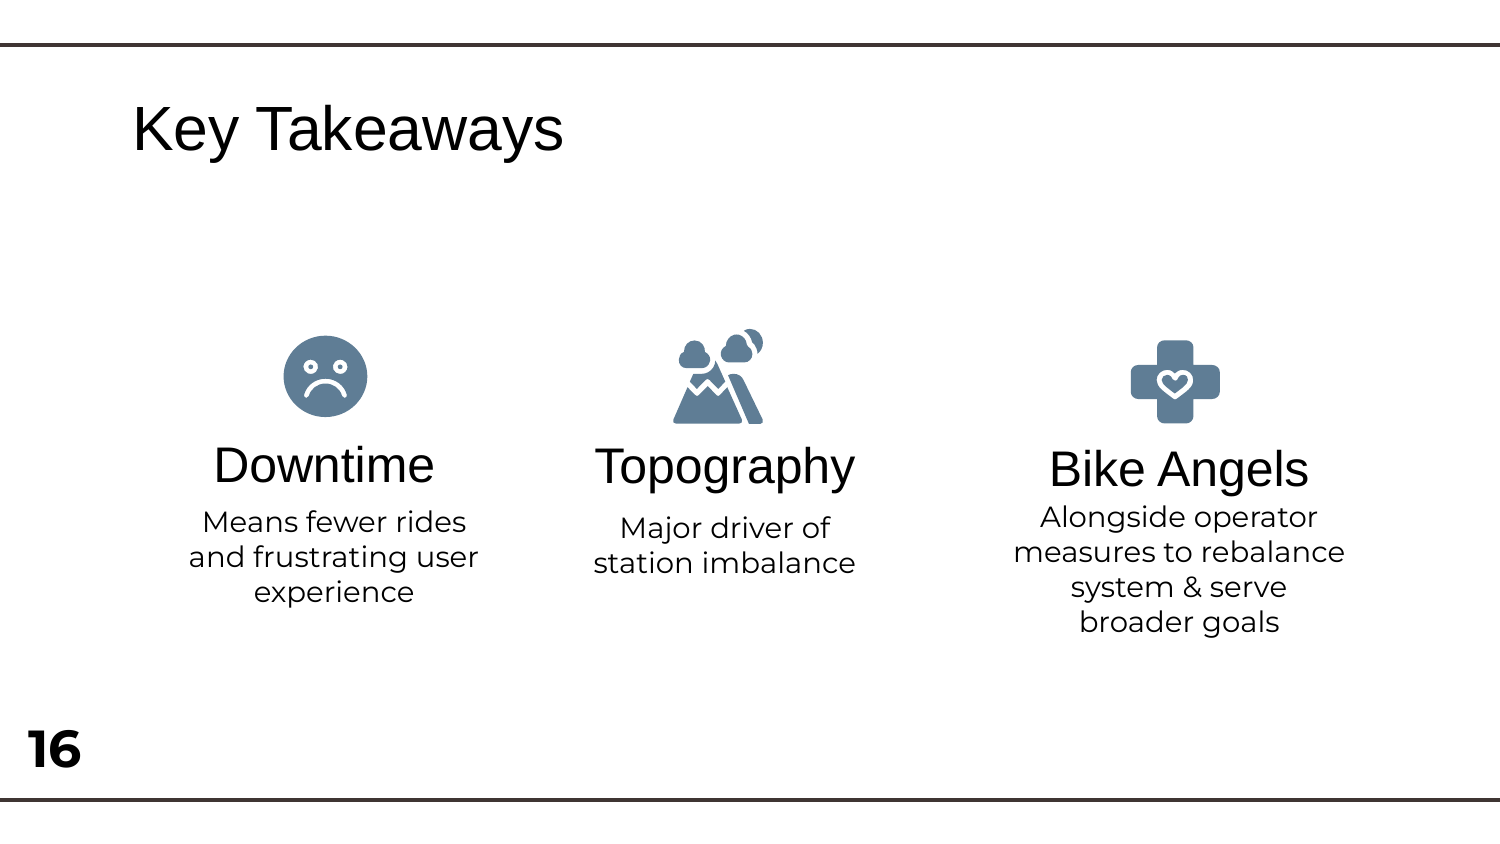

# Key Takeaways

Downtime
Topography
Bike Angels
Alongside operator measures to rebalance system & serve broader goals
Means fewer rides and frustrating user experience
Major driver of station imbalance
16